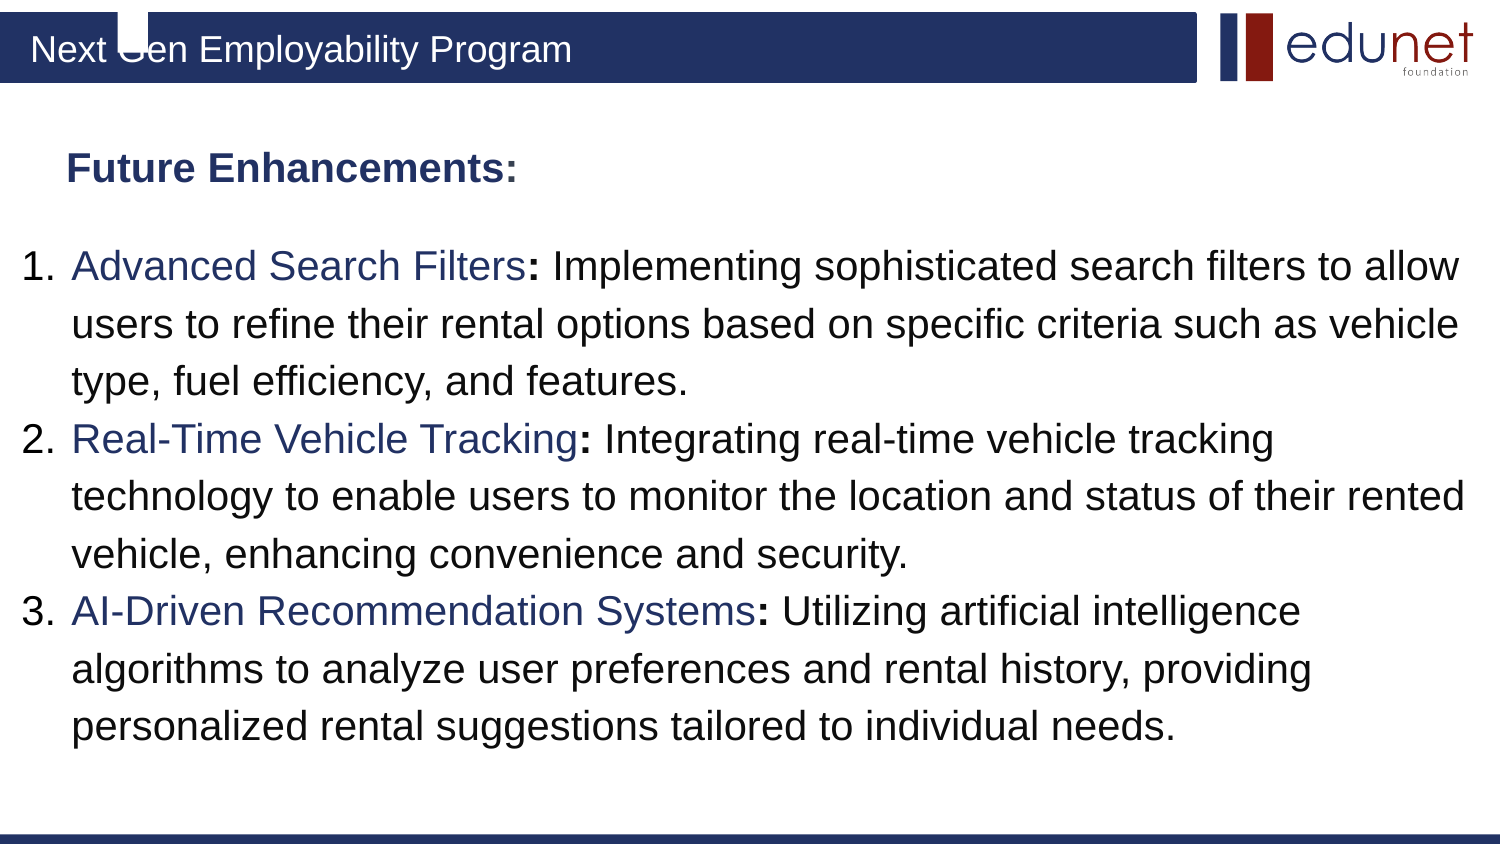

# Future Enhancements:
Advanced Search Filters: Implementing sophisticated search filters to allow users to refine their rental options based on specific criteria such as vehicle type, fuel efficiency, and features.
Real-Time Vehicle Tracking: Integrating real-time vehicle tracking technology to enable users to monitor the location and status of their rented vehicle, enhancing convenience and security.
AI-Driven Recommendation Systems: Utilizing artificial intelligence algorithms to analyze user preferences and rental history, providing personalized rental suggestions tailored to individual needs.